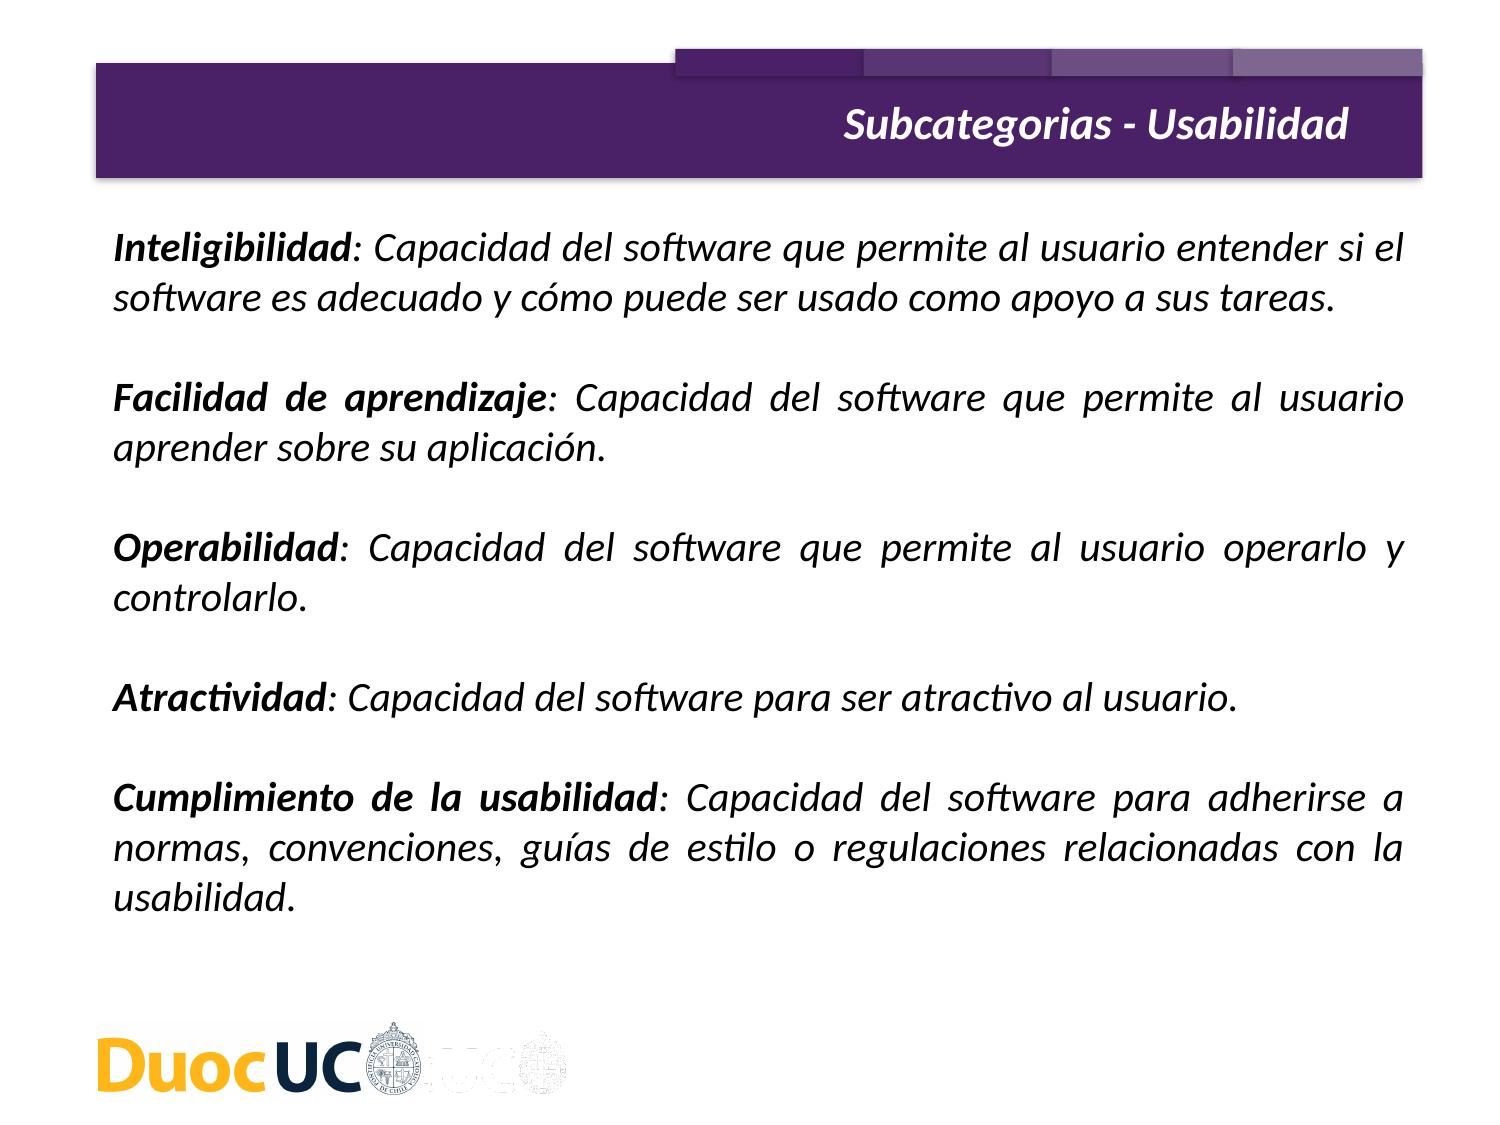

Subcategorias - Usabilidad
Inteligibilidad: Capacidad del software que permite al usuario entender si el software es adecuado y cómo puede ser usado como apoyo a sus tareas.

Facilidad de aprendizaje: Capacidad del software que permite al usuario aprender sobre su aplicación.

Operabilidad: Capacidad del software que permite al usuario operarlo y controlarlo.

Atractividad: Capacidad del software para ser atractivo al usuario.

Cumplimiento de la usabilidad: Capacidad del software para adherirse a normas, convenciones, guías de estilo o regulaciones relacionadas con la usabilidad.